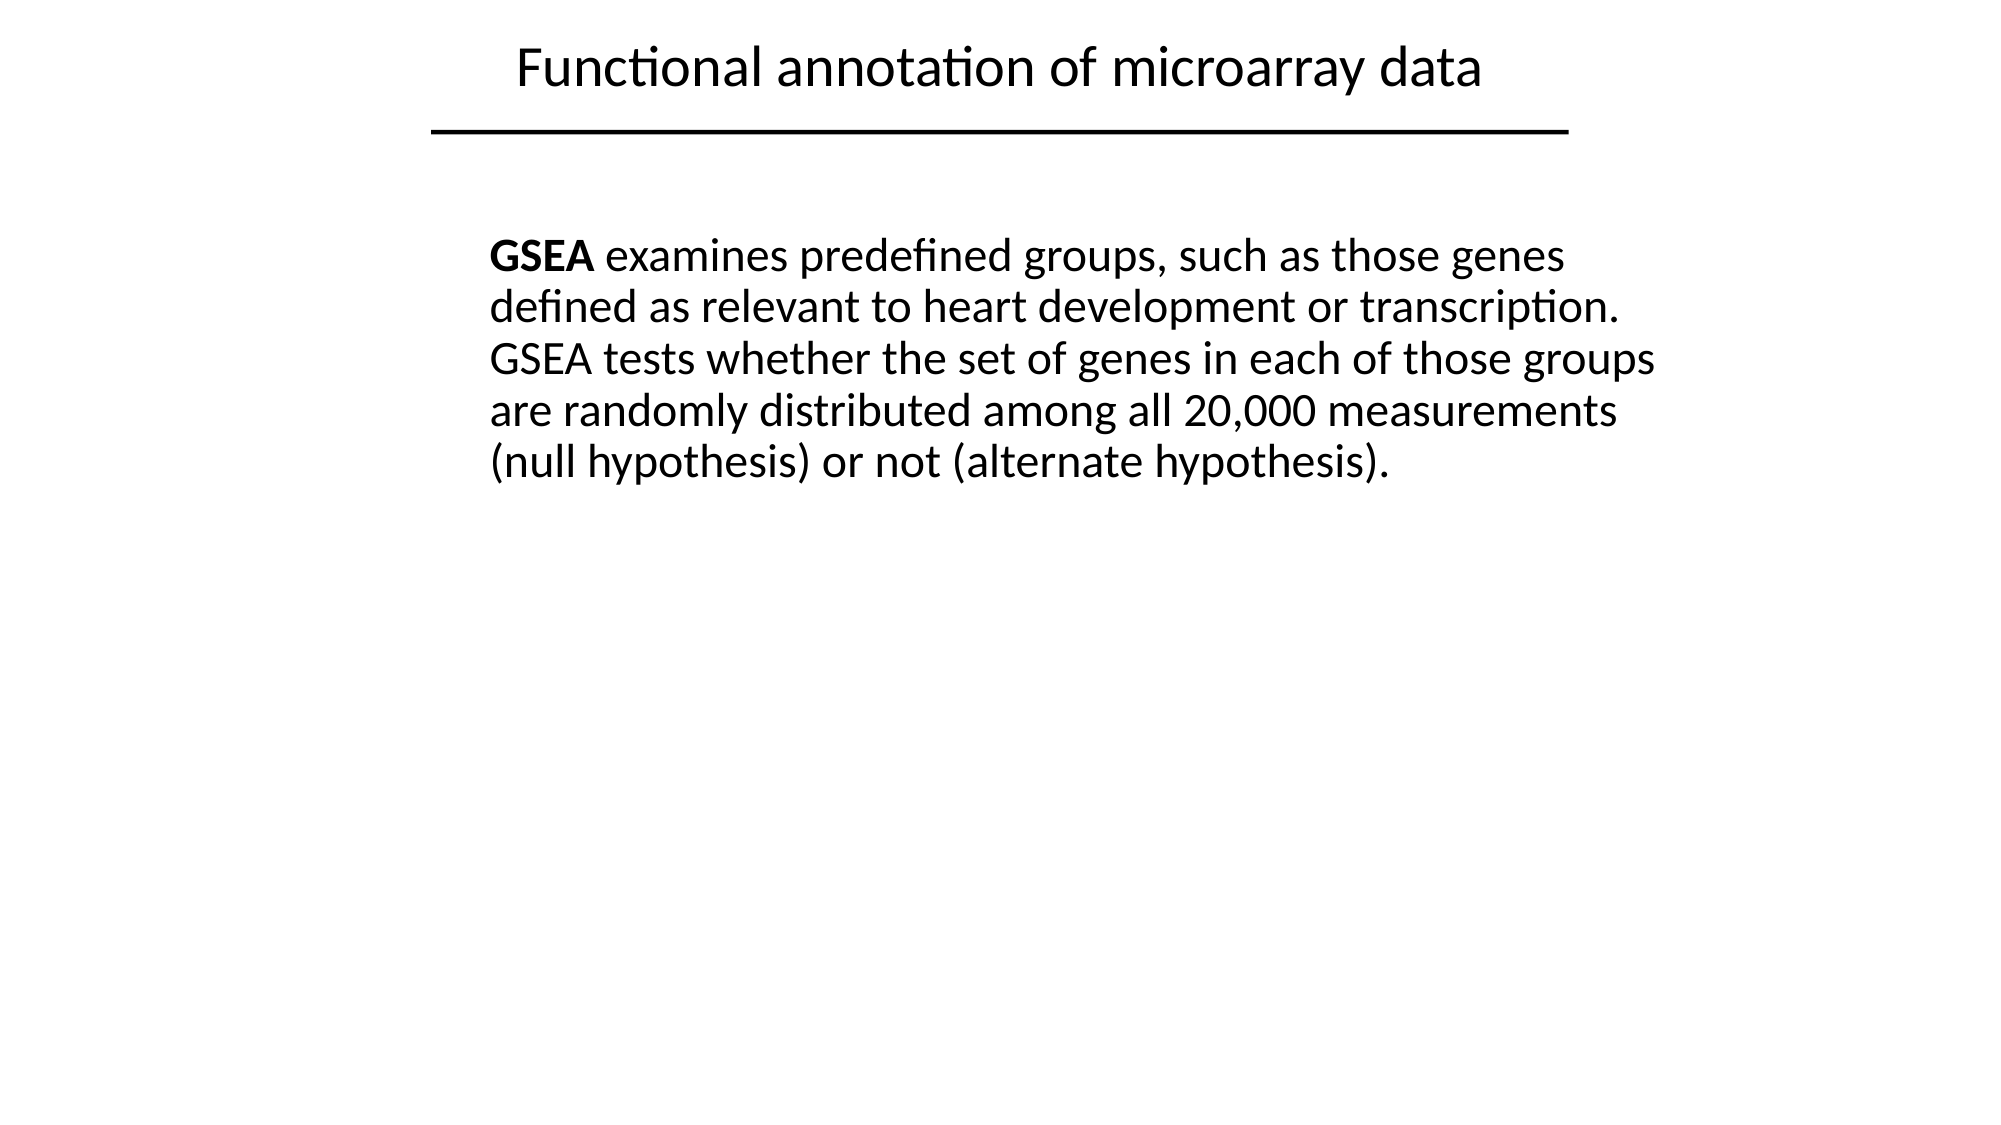

Functional annotation of microarray data

GSEA examines predefined groups, such as those genes defined as relevant to heart development or transcription. GSEA tests whether the set of genes in each of those groups are randomly distributed among all 20,000 measurements (null hypothesis) or not (alternate hypothesis).